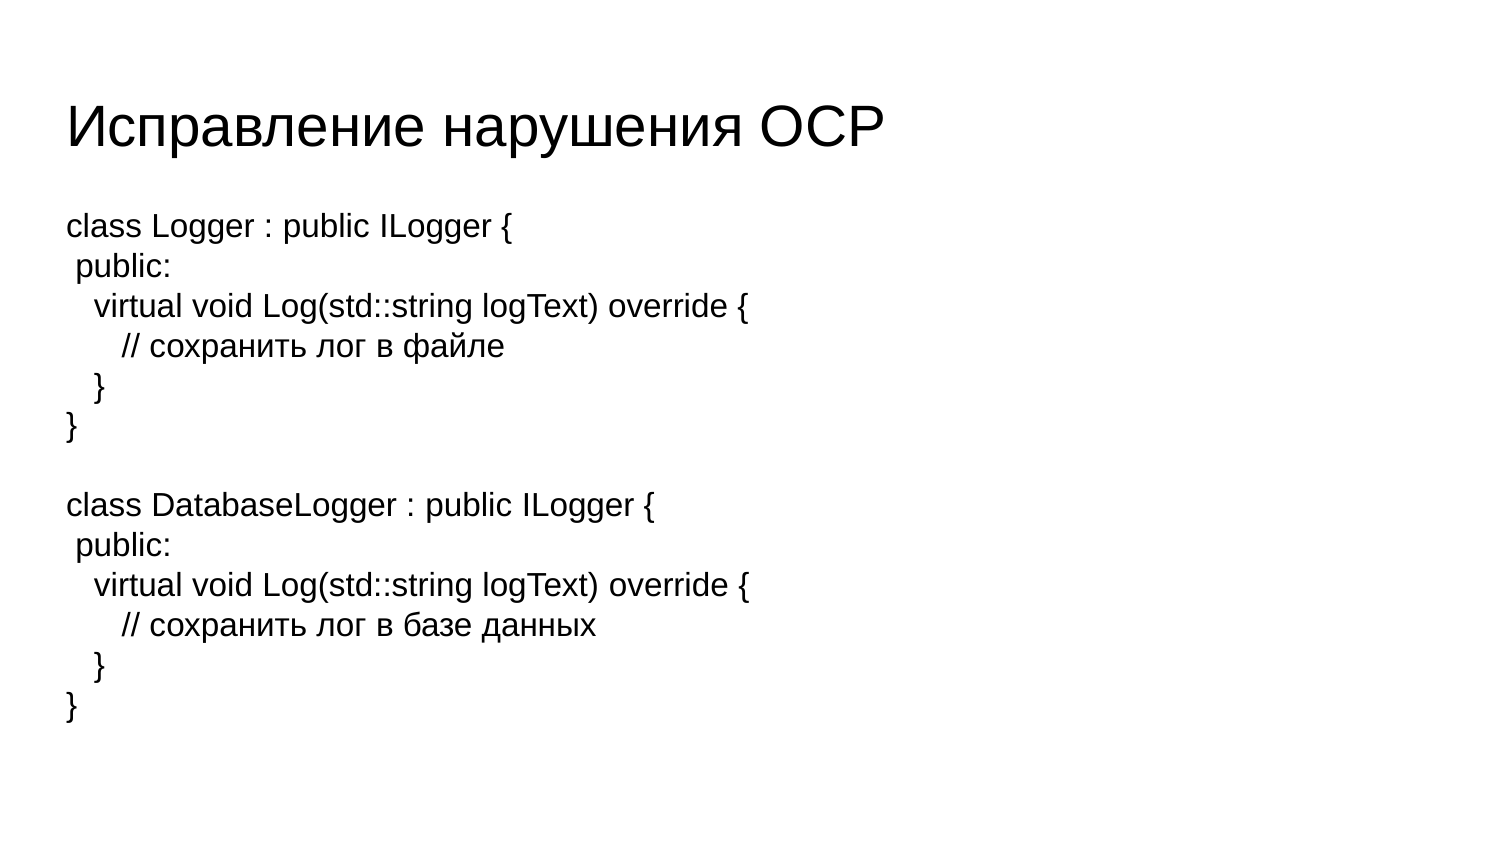

# Исправление нарушения OCP
class Logger : public ILogger {
 public:
   virtual void Log(std::string logText) override {
      // сохранить лог в файле
   }
}

class DatabaseLogger : public ILogger {
 public:
   virtual void Log(std::string logText) override {
      // сохранить лог в базе данных
   }
}